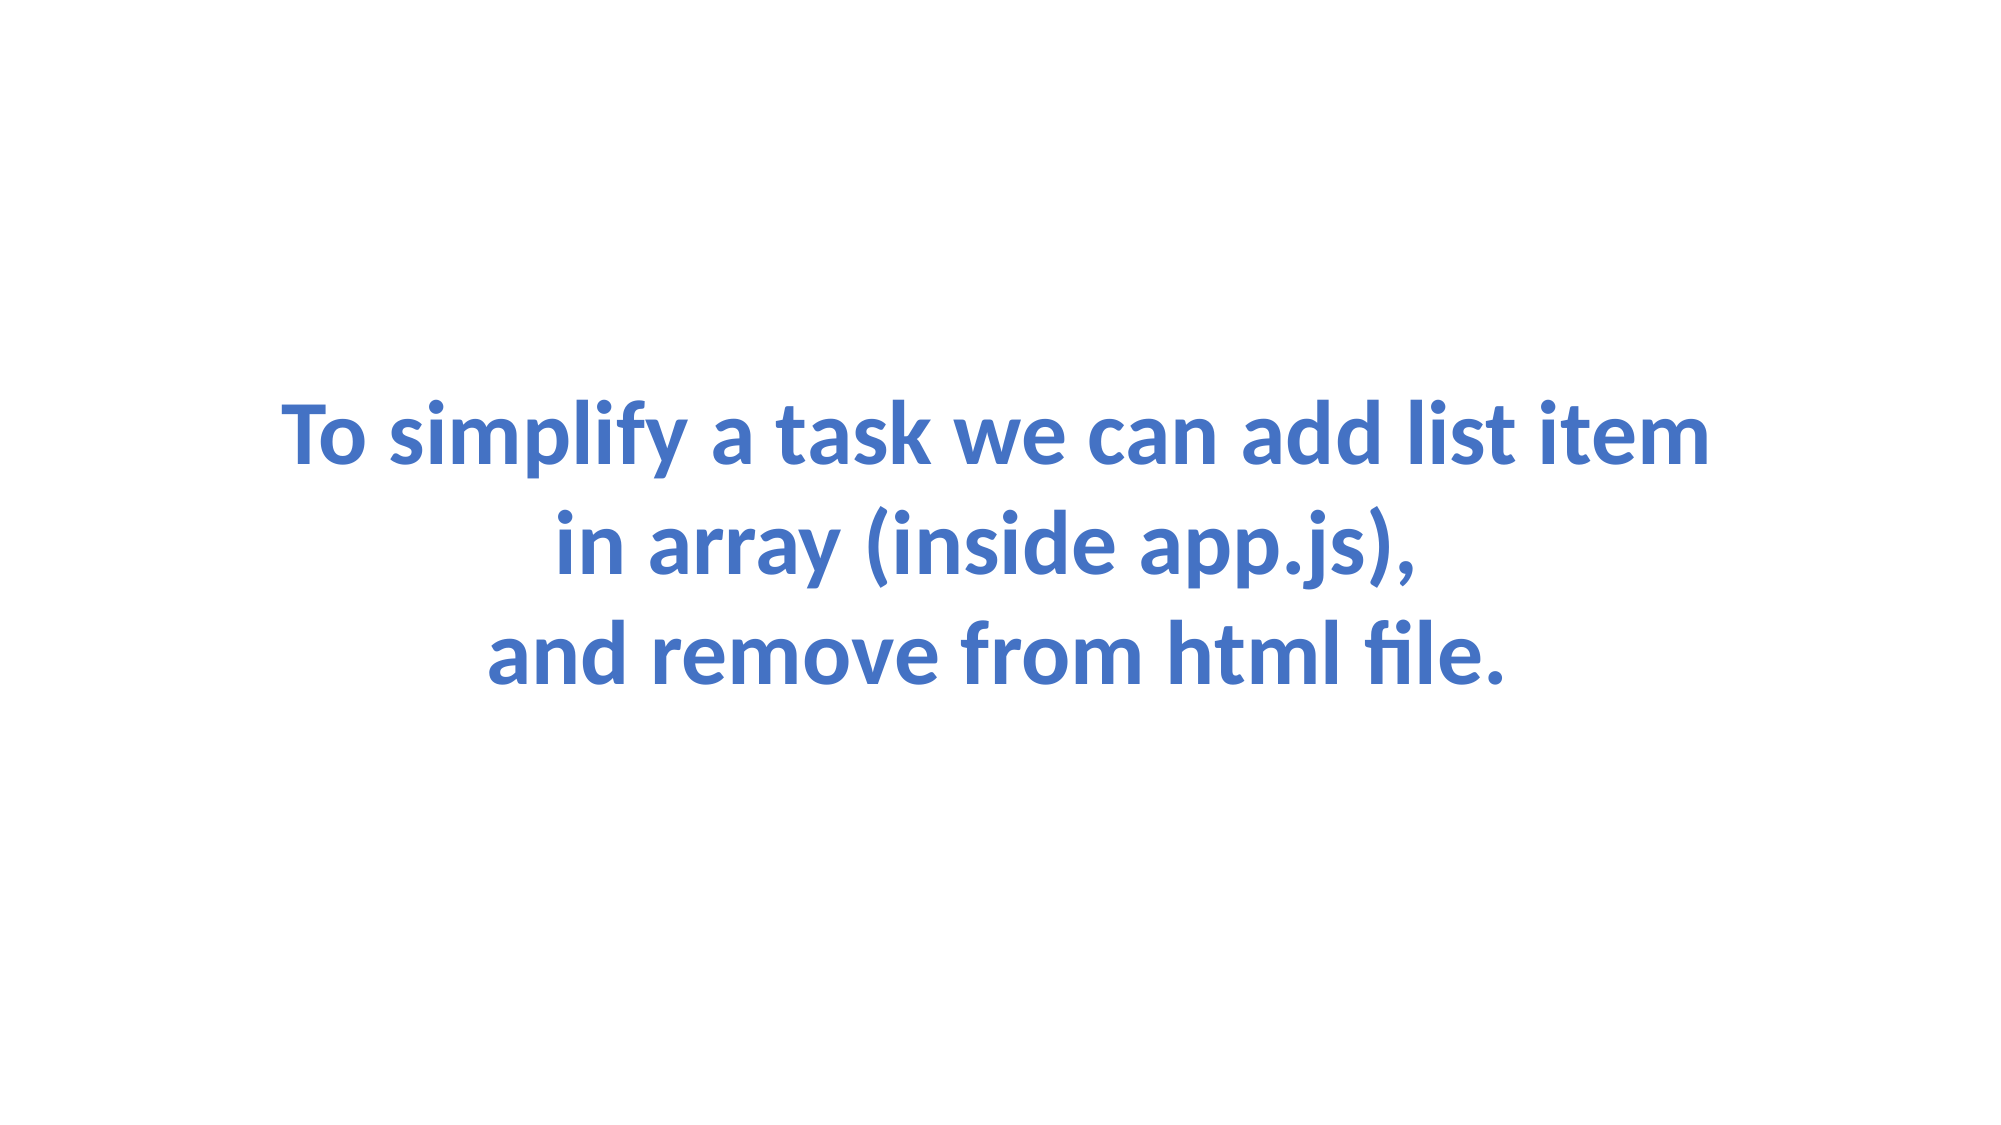

To simplify a task we can add list item
in array (inside app.js),
and remove from html file.